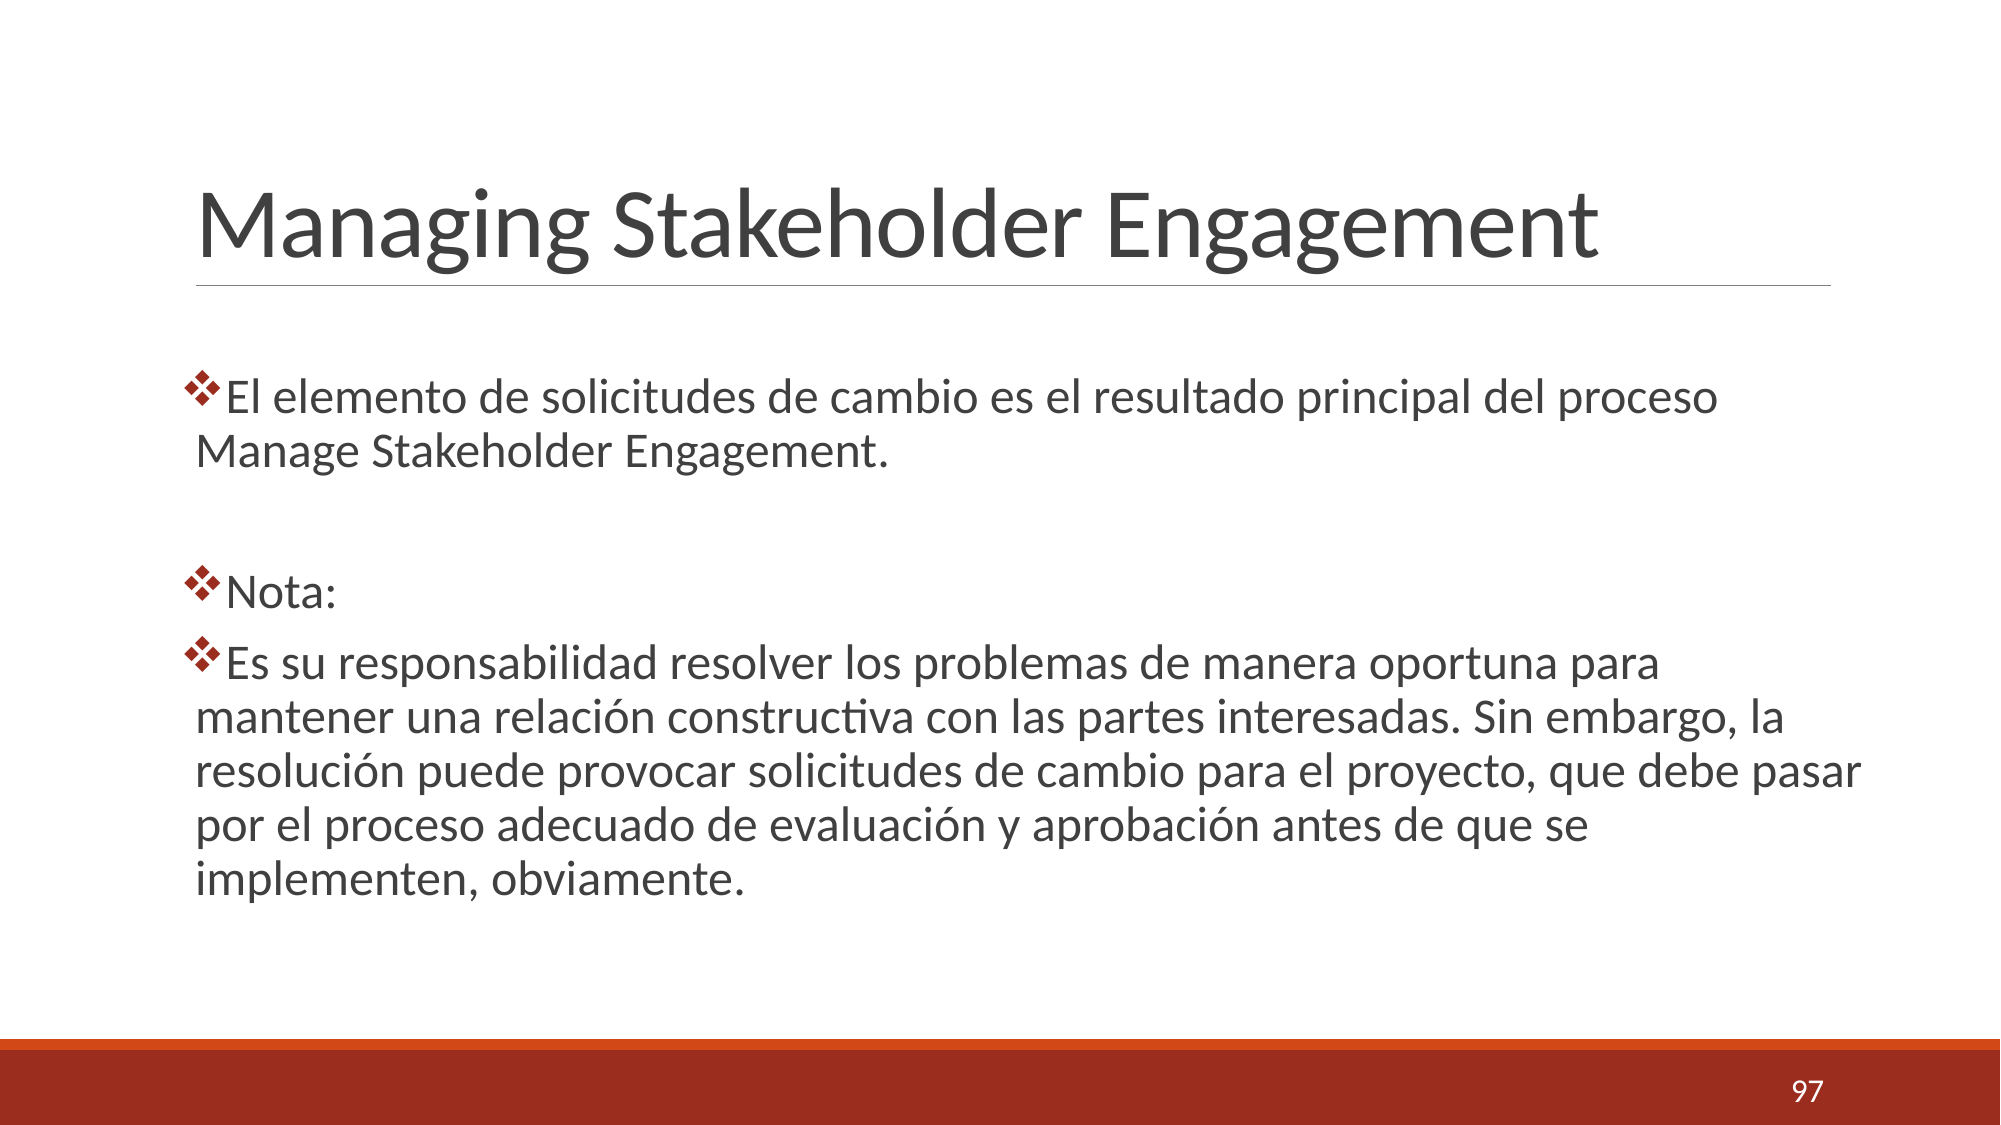

# Managing Stakeholder Engagement
El elemento de solicitudes de cambio es el resultado principal del proceso Manage Stakeholder Engagement.

Nota:
Es su responsabilidad resolver los problemas de manera oportuna para mantener una relación constructiva con las partes interesadas. Sin embargo, la resolución puede provocar solicitudes de cambio para el proyecto, que debe pasar por el proceso adecuado de evaluación y aprobación antes de que se implementen, obviamente.
97